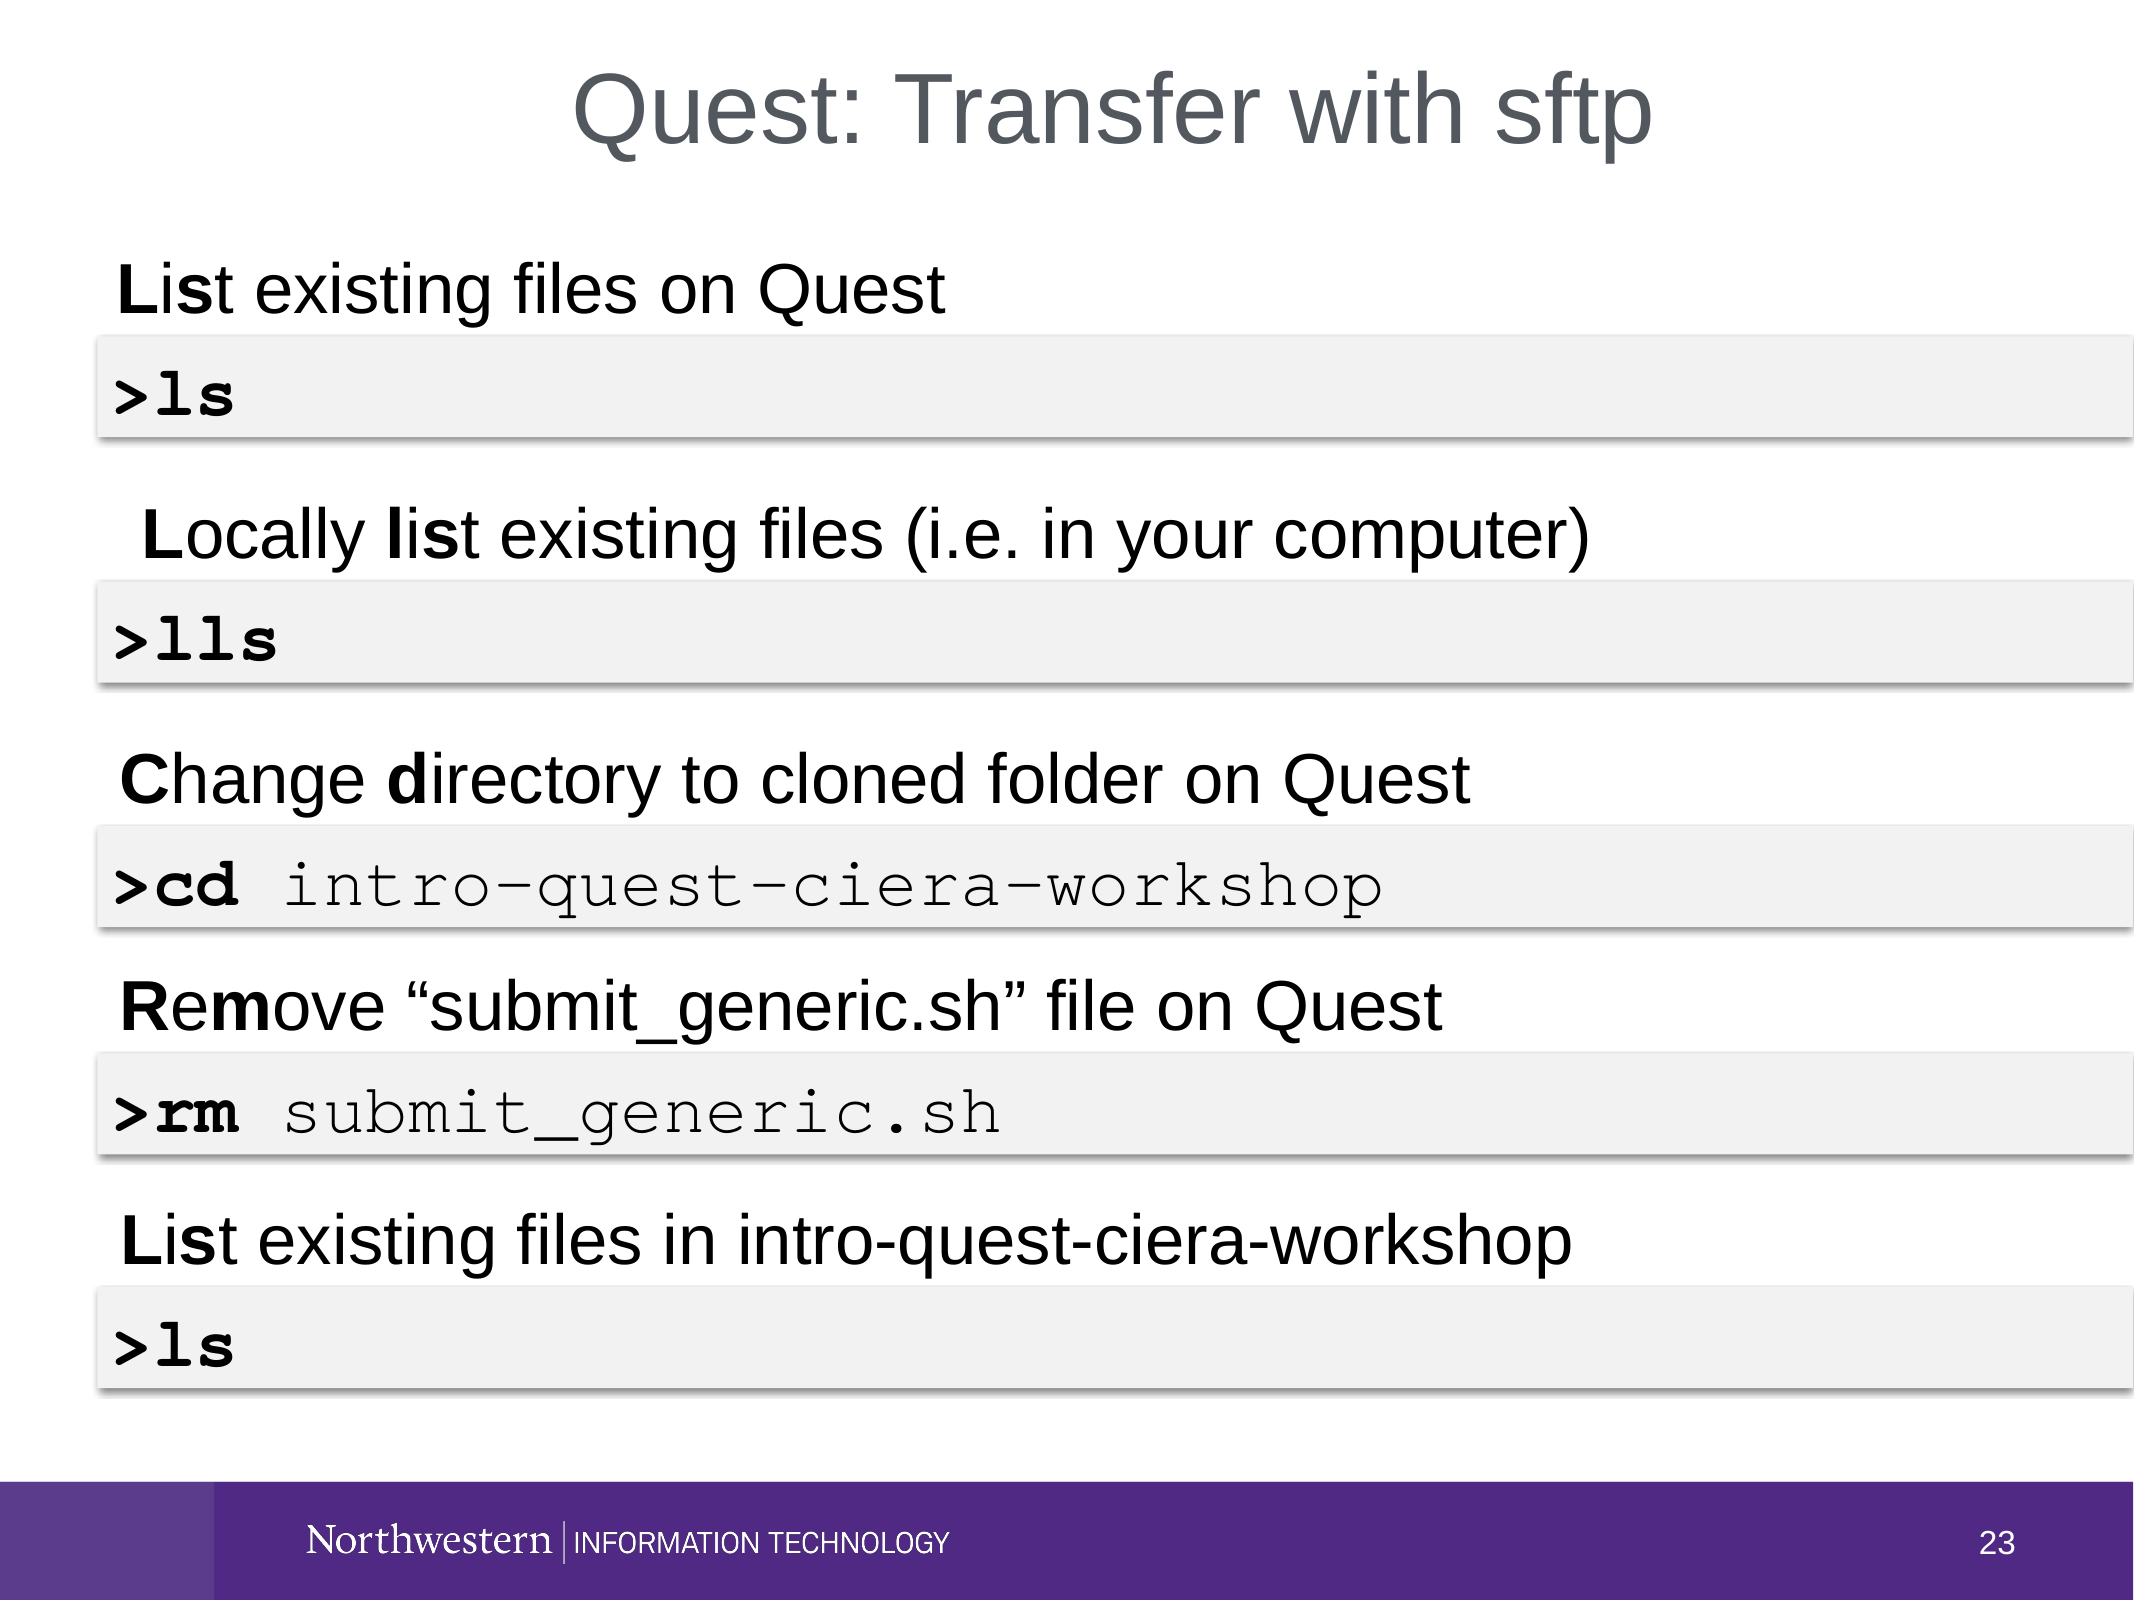

Quest: Transfer with sftp
List existing files on Quest

 >ls
Locally list existing files (i.e. in your computer)

 >lls
Change directory to cloned folder on Quest

 >cd intro-quest-ciera-workshop
Remove “submit_generic.sh” file on Quest

 >rm submit_generic.sh
List existing files in intro-quest-ciera-workshop

 >ls
23